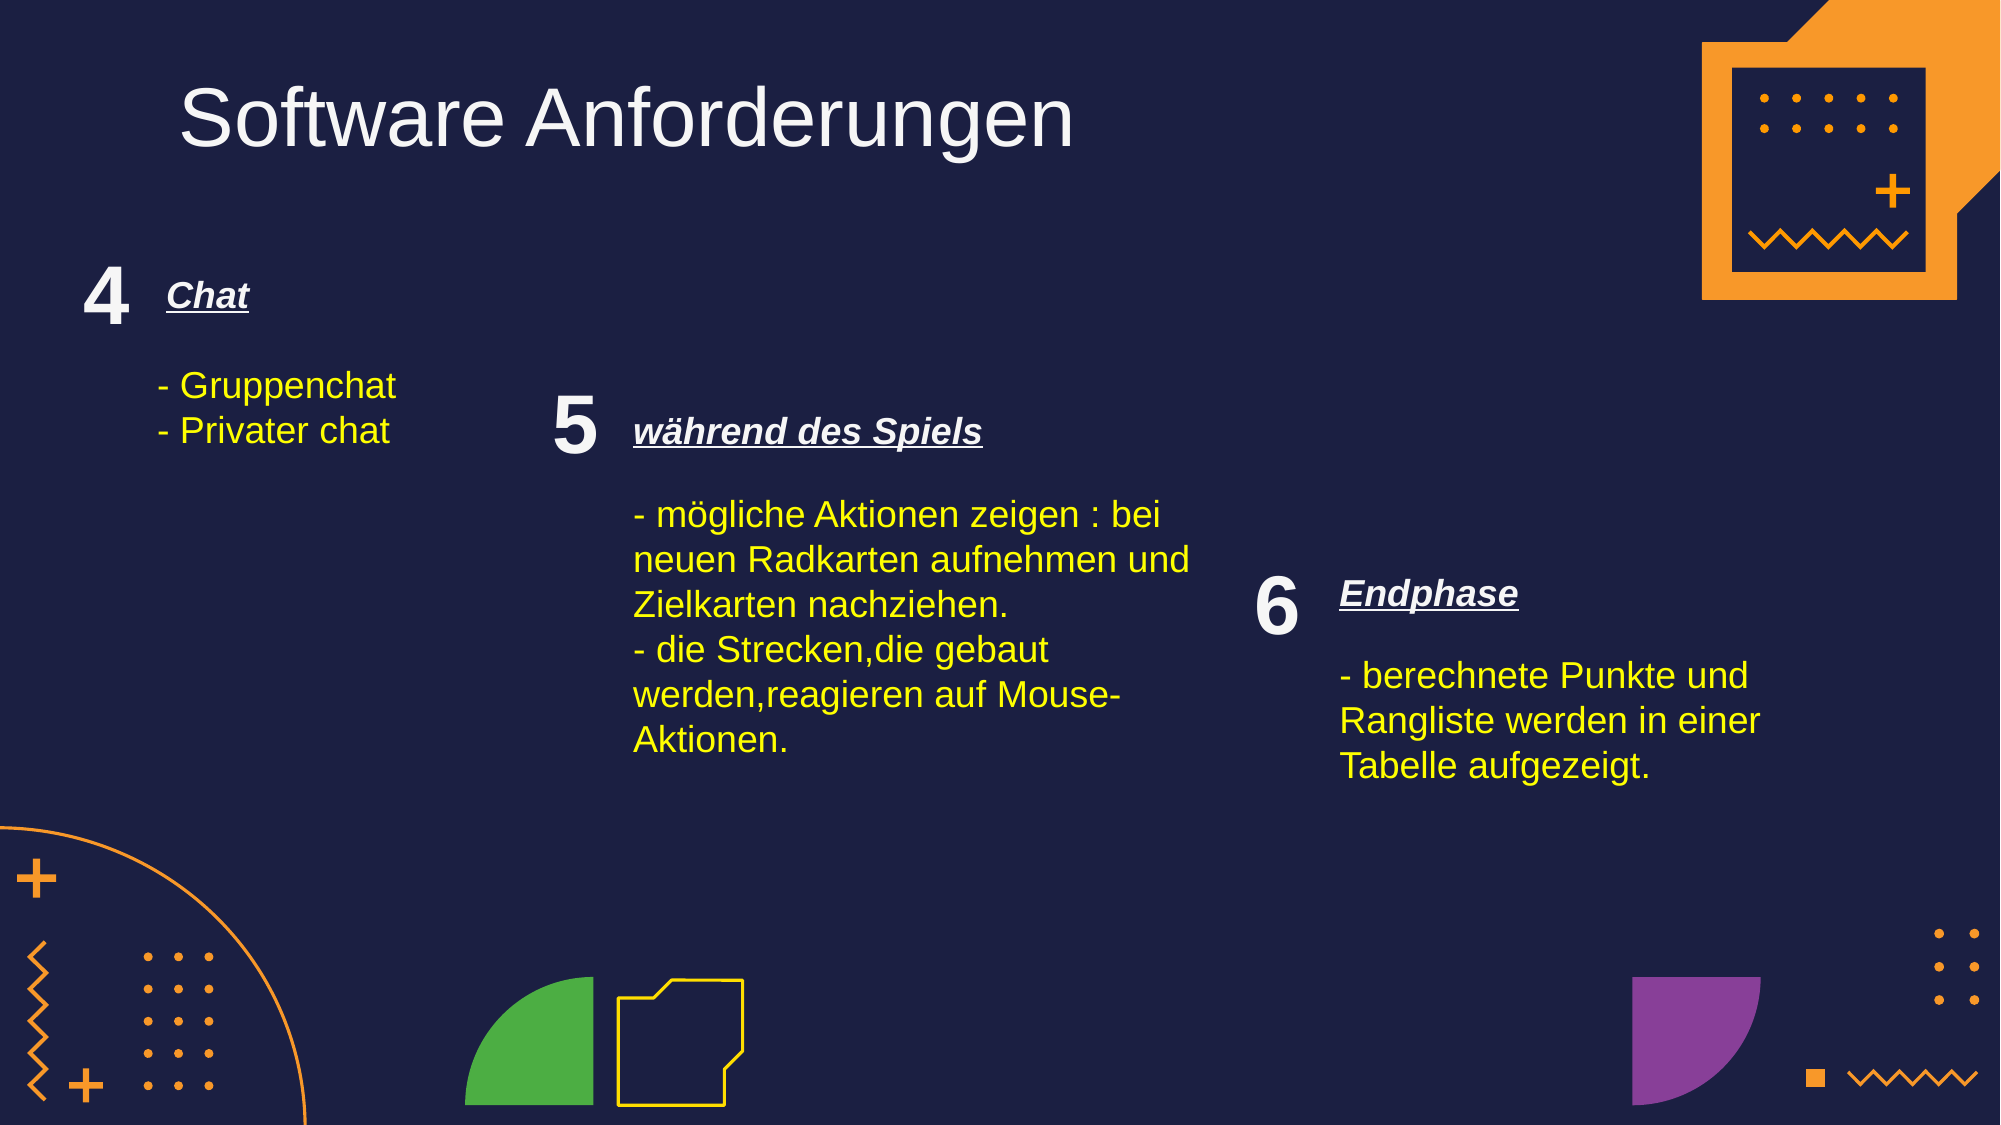

# Software Anforderungen
4
Chat
- Gruppenchat
- Privater chat
5
während des Spiels
- mögliche Aktionen zeigen : bei neuen Radkarten aufnehmen und Zielkarten nachziehen.
- die Strecken,die gebaut werden,reagieren auf Mouse-Aktionen.
Endphase
6
- berechnete Punkte und Rangliste werden in einer Tabelle aufgezeigt.